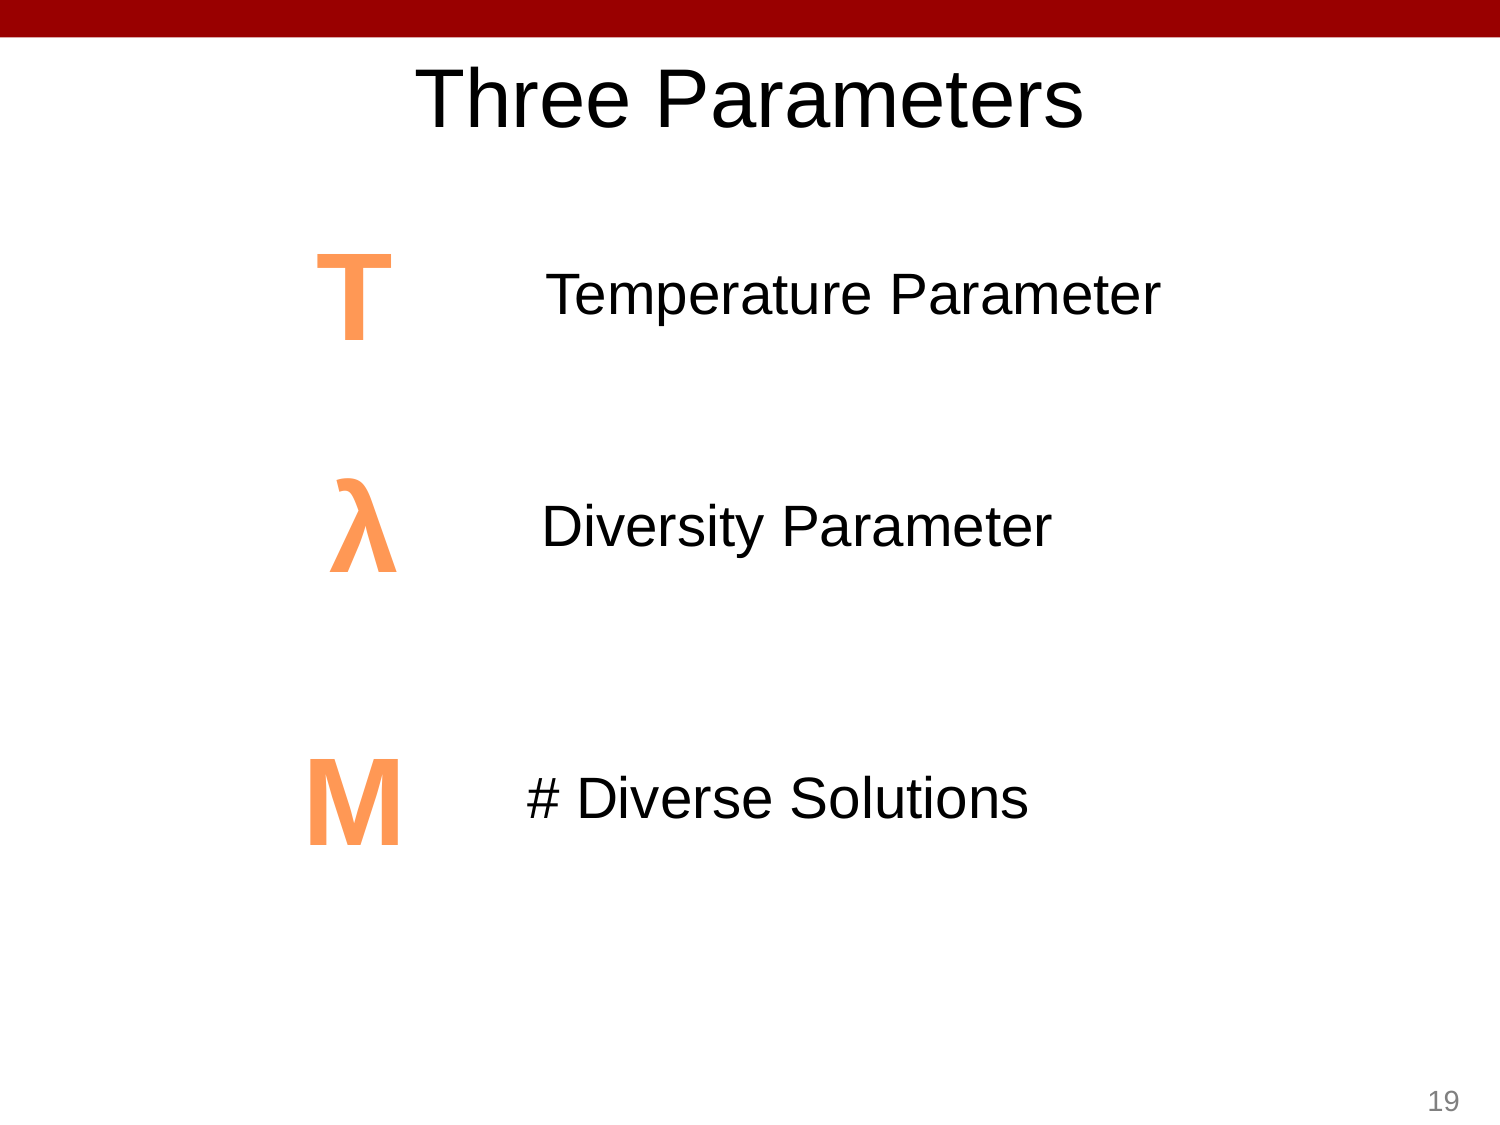

# Three Parameters
T
Temperature Parameter
λ
Diversity Parameter
M
# Diverse Solutions
19